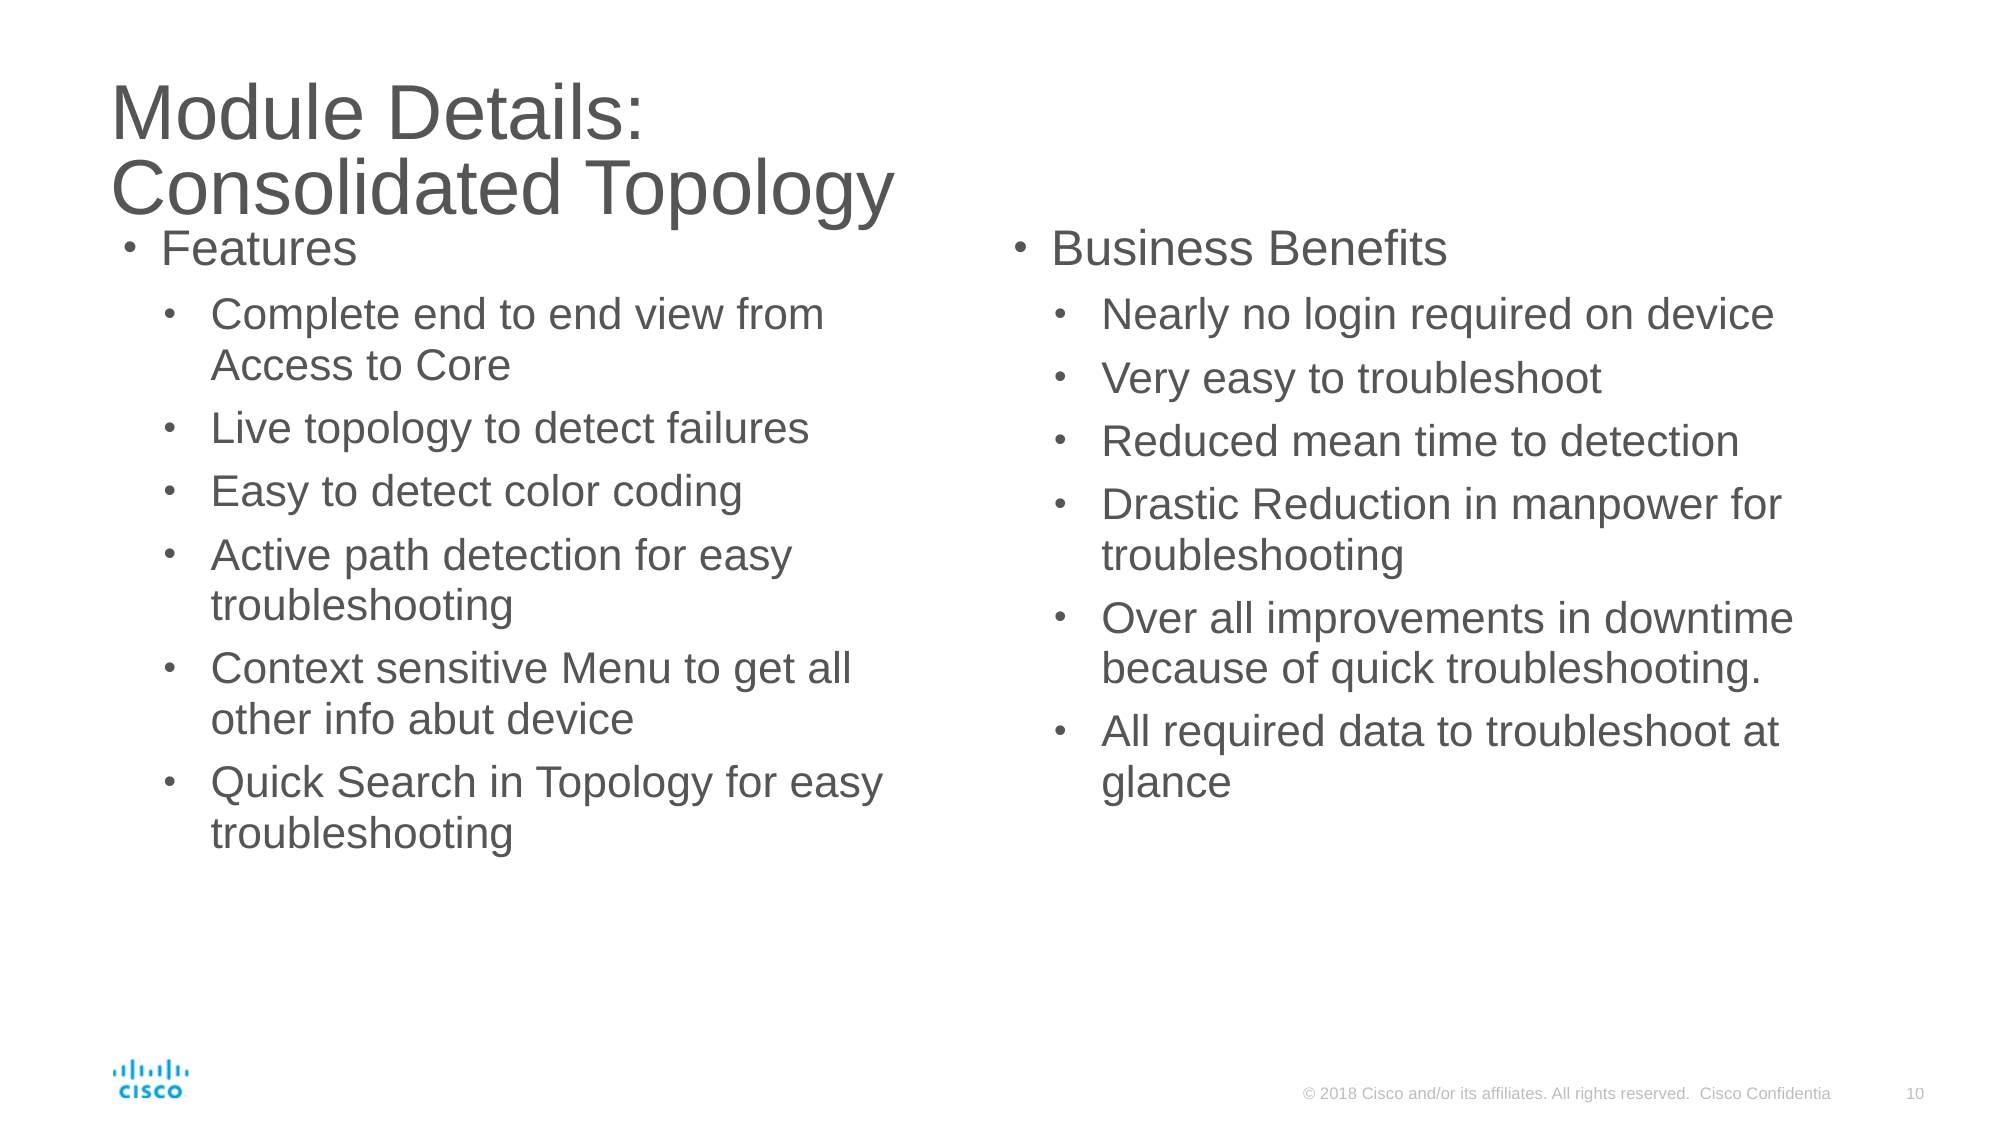

# Module Details: Consolidated Topology
Features
Complete end to end view from Access to Core
Live topology to detect failures
Easy to detect color coding
Active path detection for easy troubleshooting
Context sensitive Menu to get all other info abut device
Quick Search in Topology for easy troubleshooting

Business Benefits
Nearly no login required on device
Very easy to troubleshoot
Reduced mean time to detection
Drastic Reduction in manpower for troubleshooting
Over all improvements in downtime because of quick troubleshooting.
All required data to troubleshoot at glance